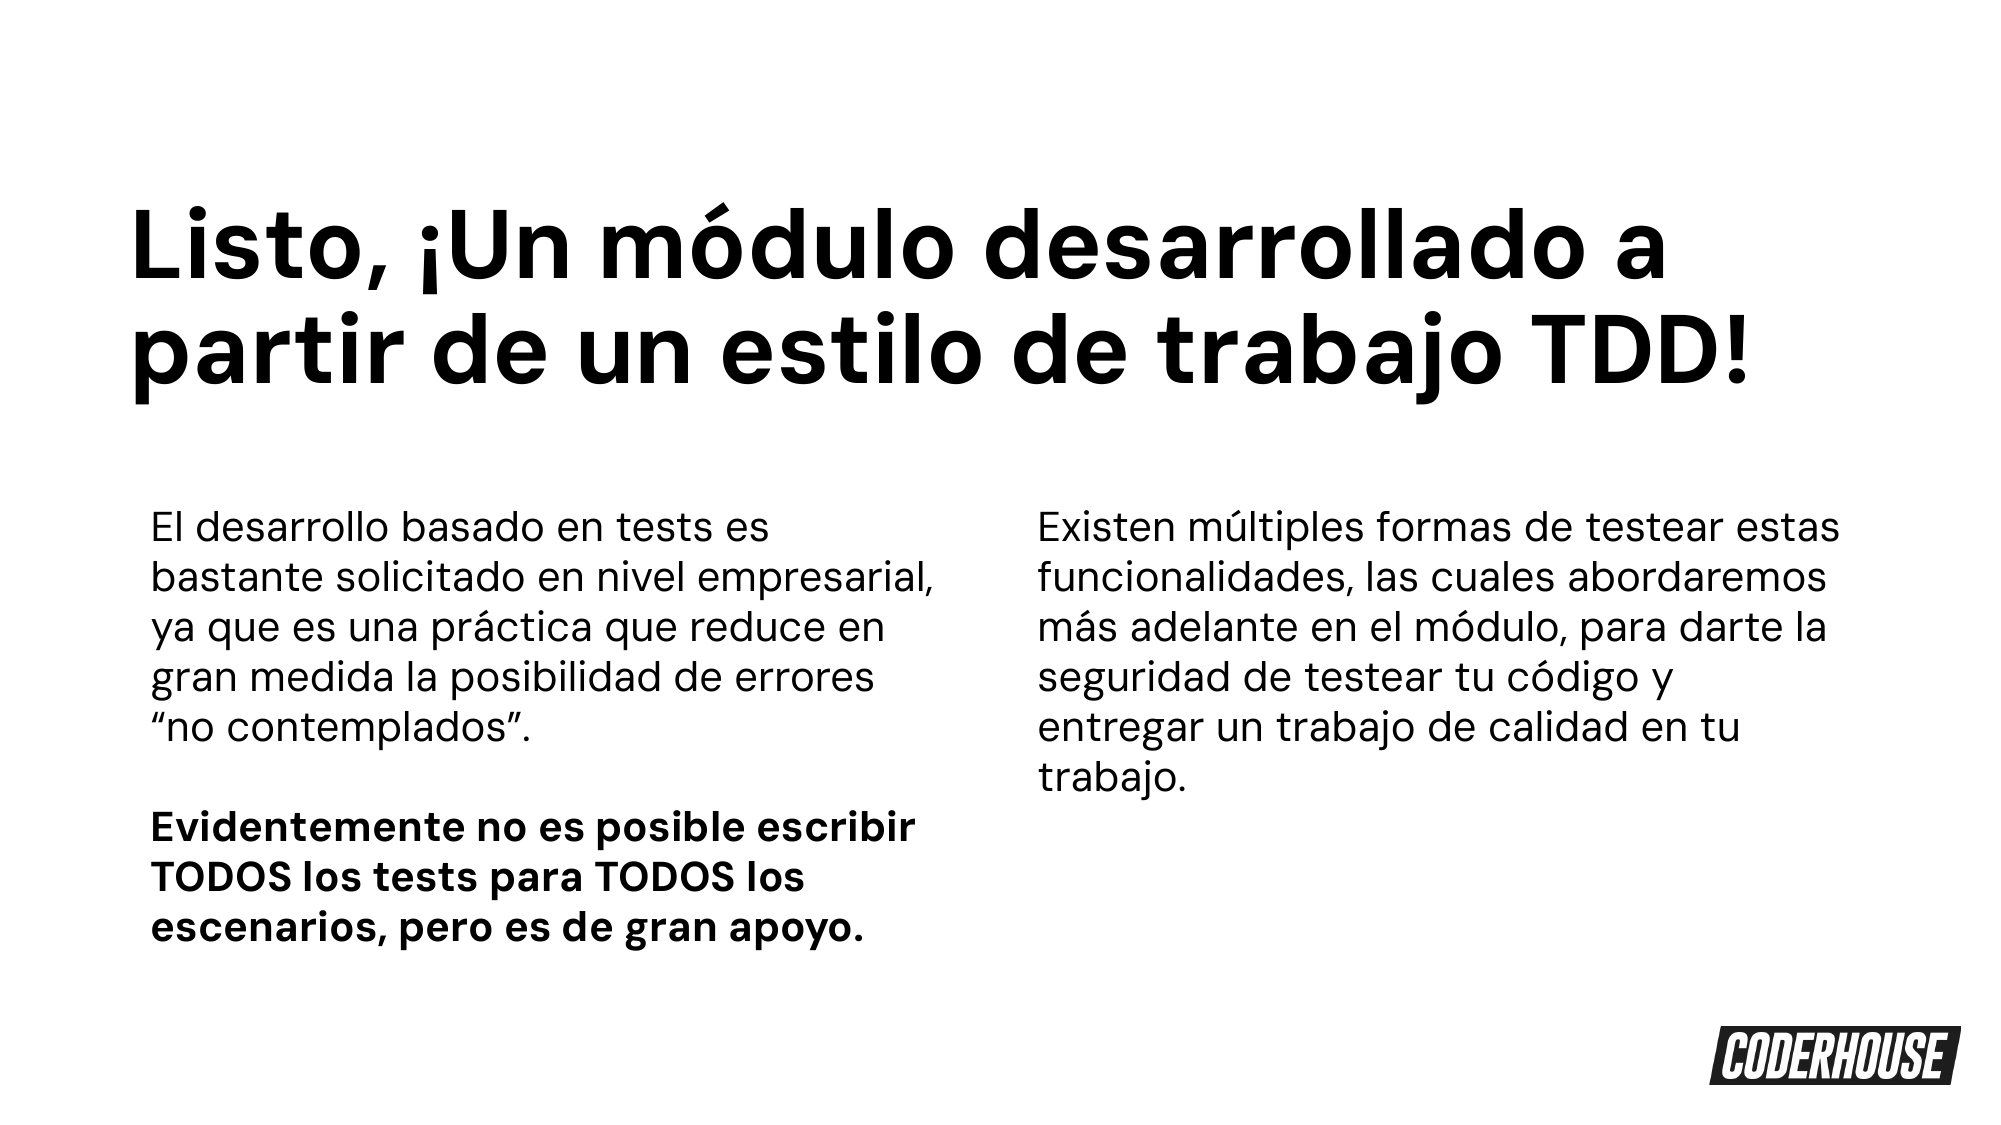

Listo, ¡Un módulo desarrollado a partir de un estilo de trabajo TDD!

El desarrollo basado en tests es bastante solicitado en nivel empresarial, ya que es una práctica que reduce en gran medida la posibilidad de errores “no contemplados”.

Evidentemente no es posible escribir TODOS los tests para TODOS los escenarios, pero es de gran apoyo.

Existen múltiples formas de testear estas funcionalidades, las cuales abordaremos más adelante en el módulo, para darte la seguridad de testear tu código y entregar un trabajo de calidad en tu trabajo.